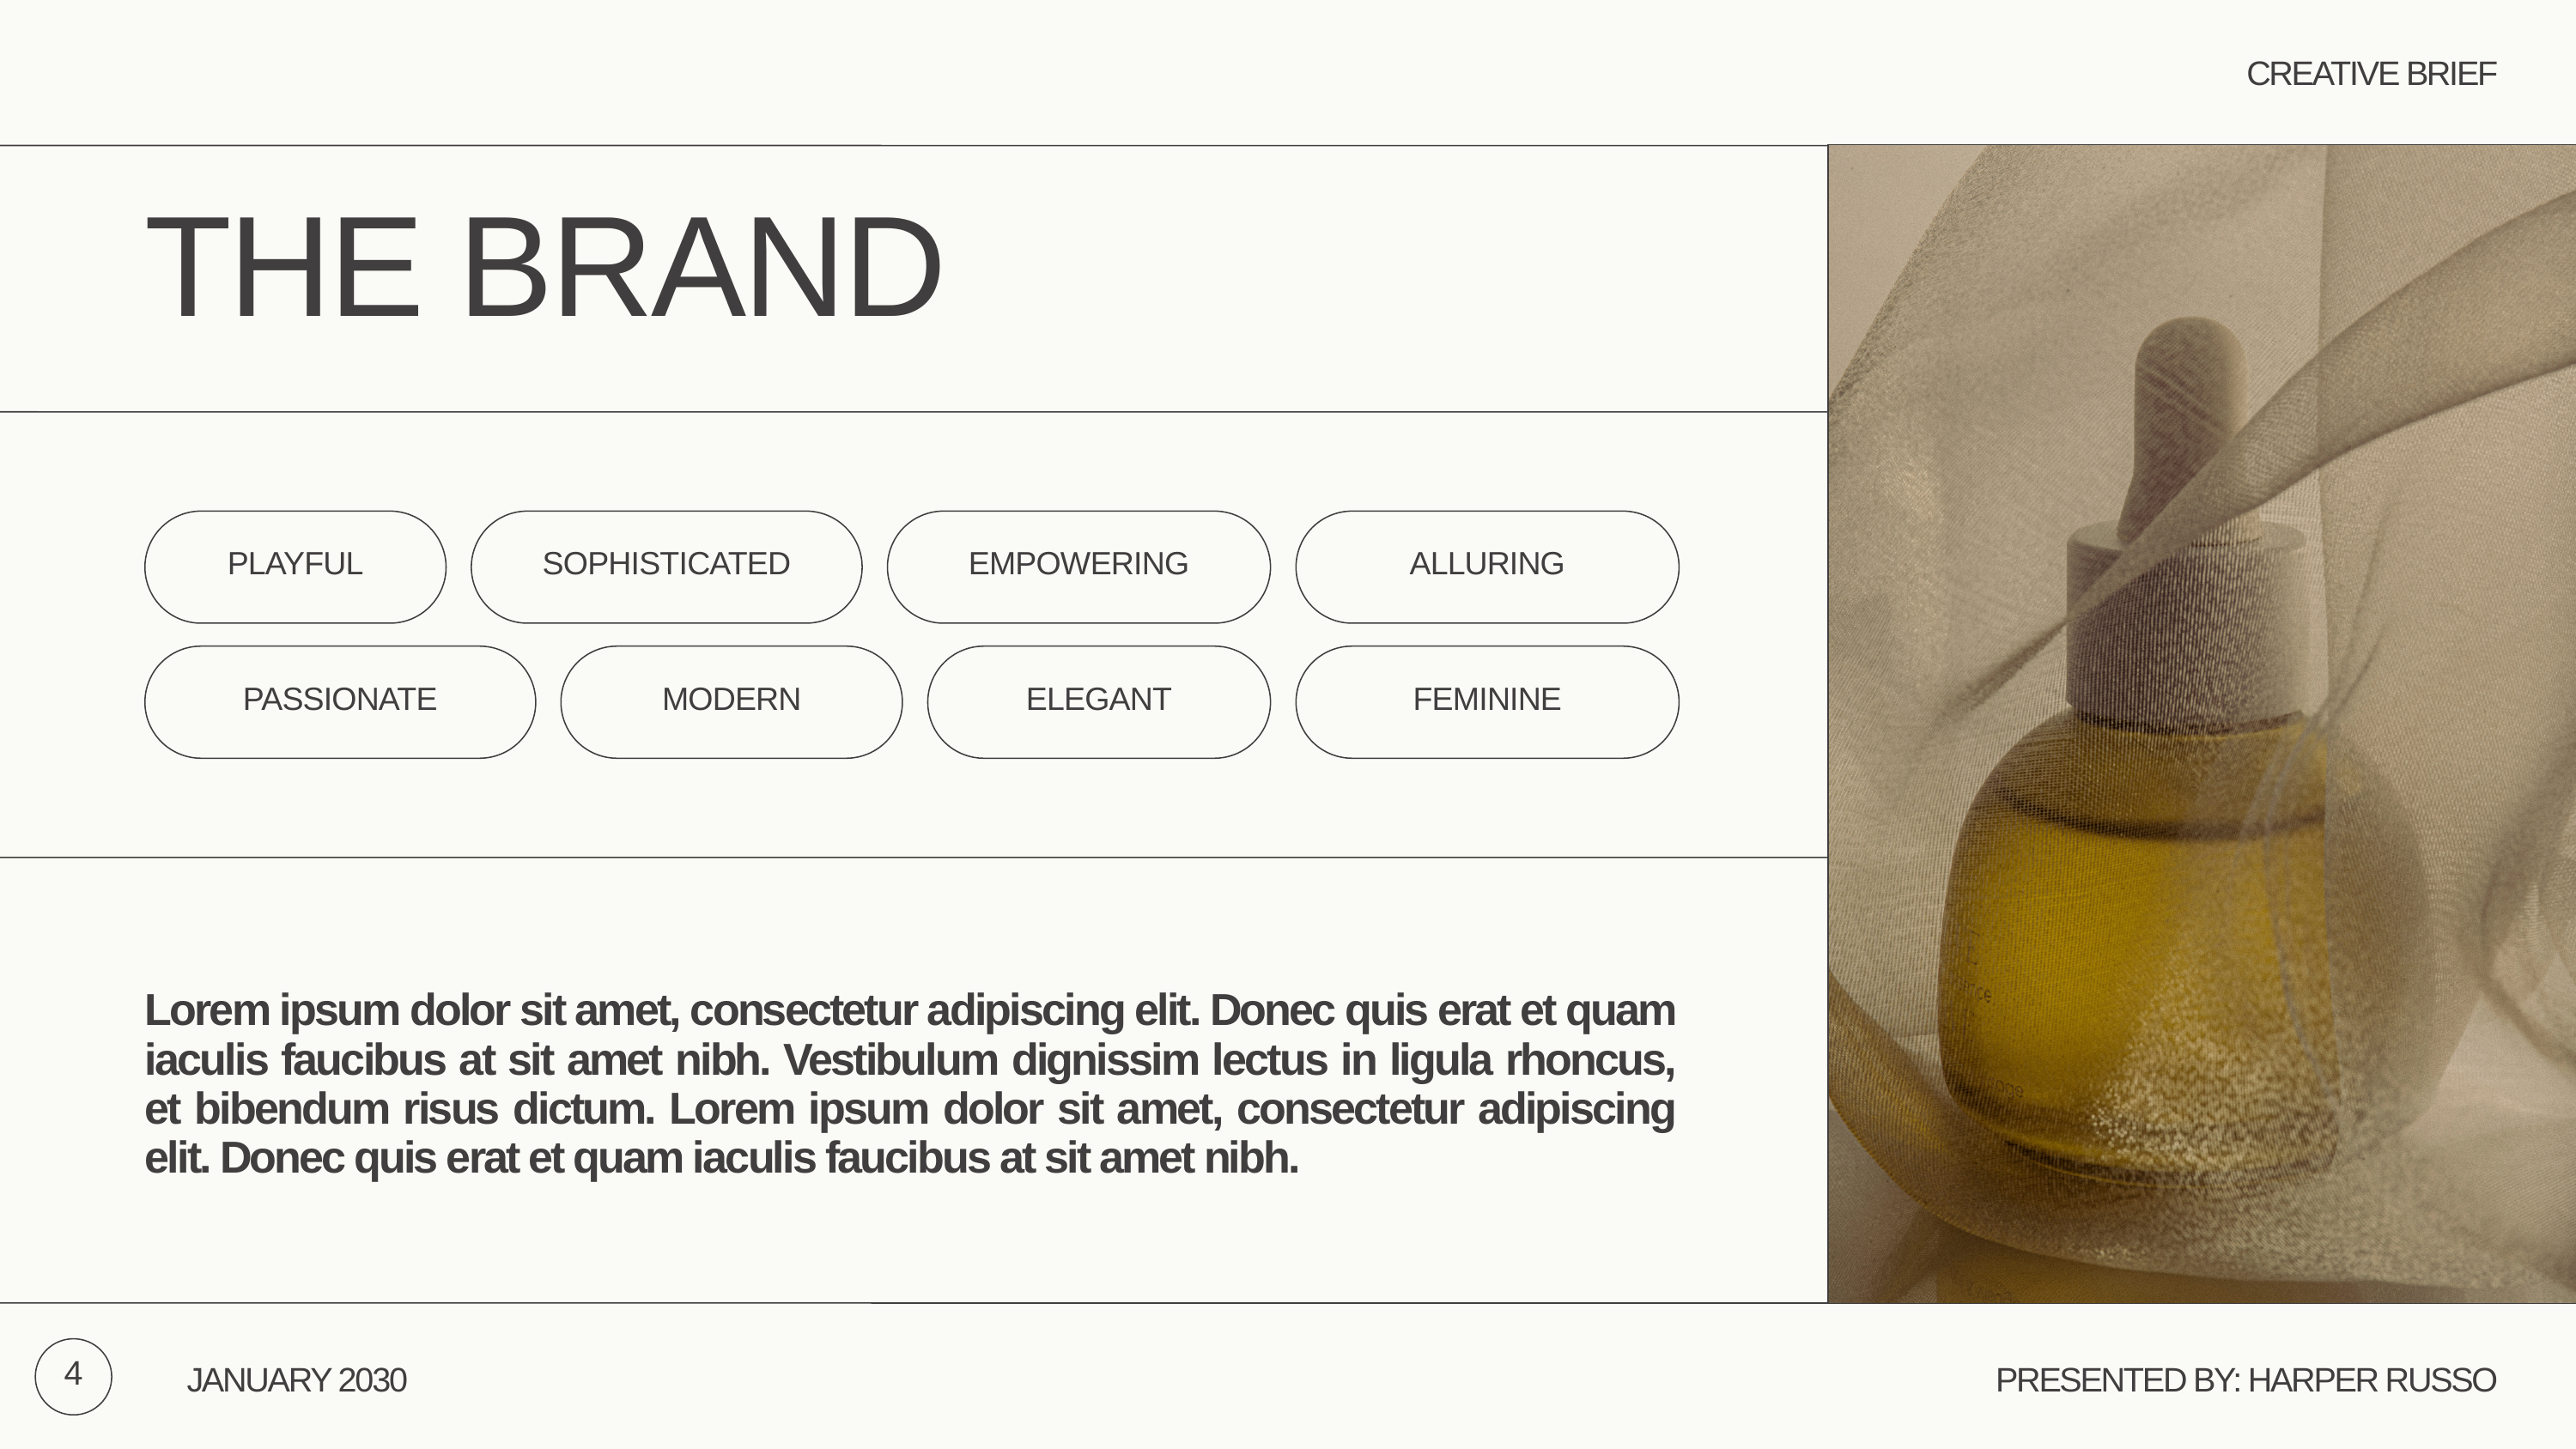

CREATIVE BRIEF

THE BRAND

PLAYFUL

SOPHISTICATED

EMPOWERING

ALLURING

PASSIONATE

MODERN

ELEGANT

FEMININE

Lorem ipsum dolor sit amet, consectetur adipiscing elit. Donec quis erat et quam iaculis faucibus at sit amet nibh. Vestibulum dignissim lectus in ligula rhoncus, et bibendum risus dictum. Lorem ipsum dolor sit amet, consectetur adipiscing elit. Donec quis erat et quam iaculis faucibus at sit amet nibh.

4
JANUARY 2030
PRESENTED BY: HARPER RUSSO